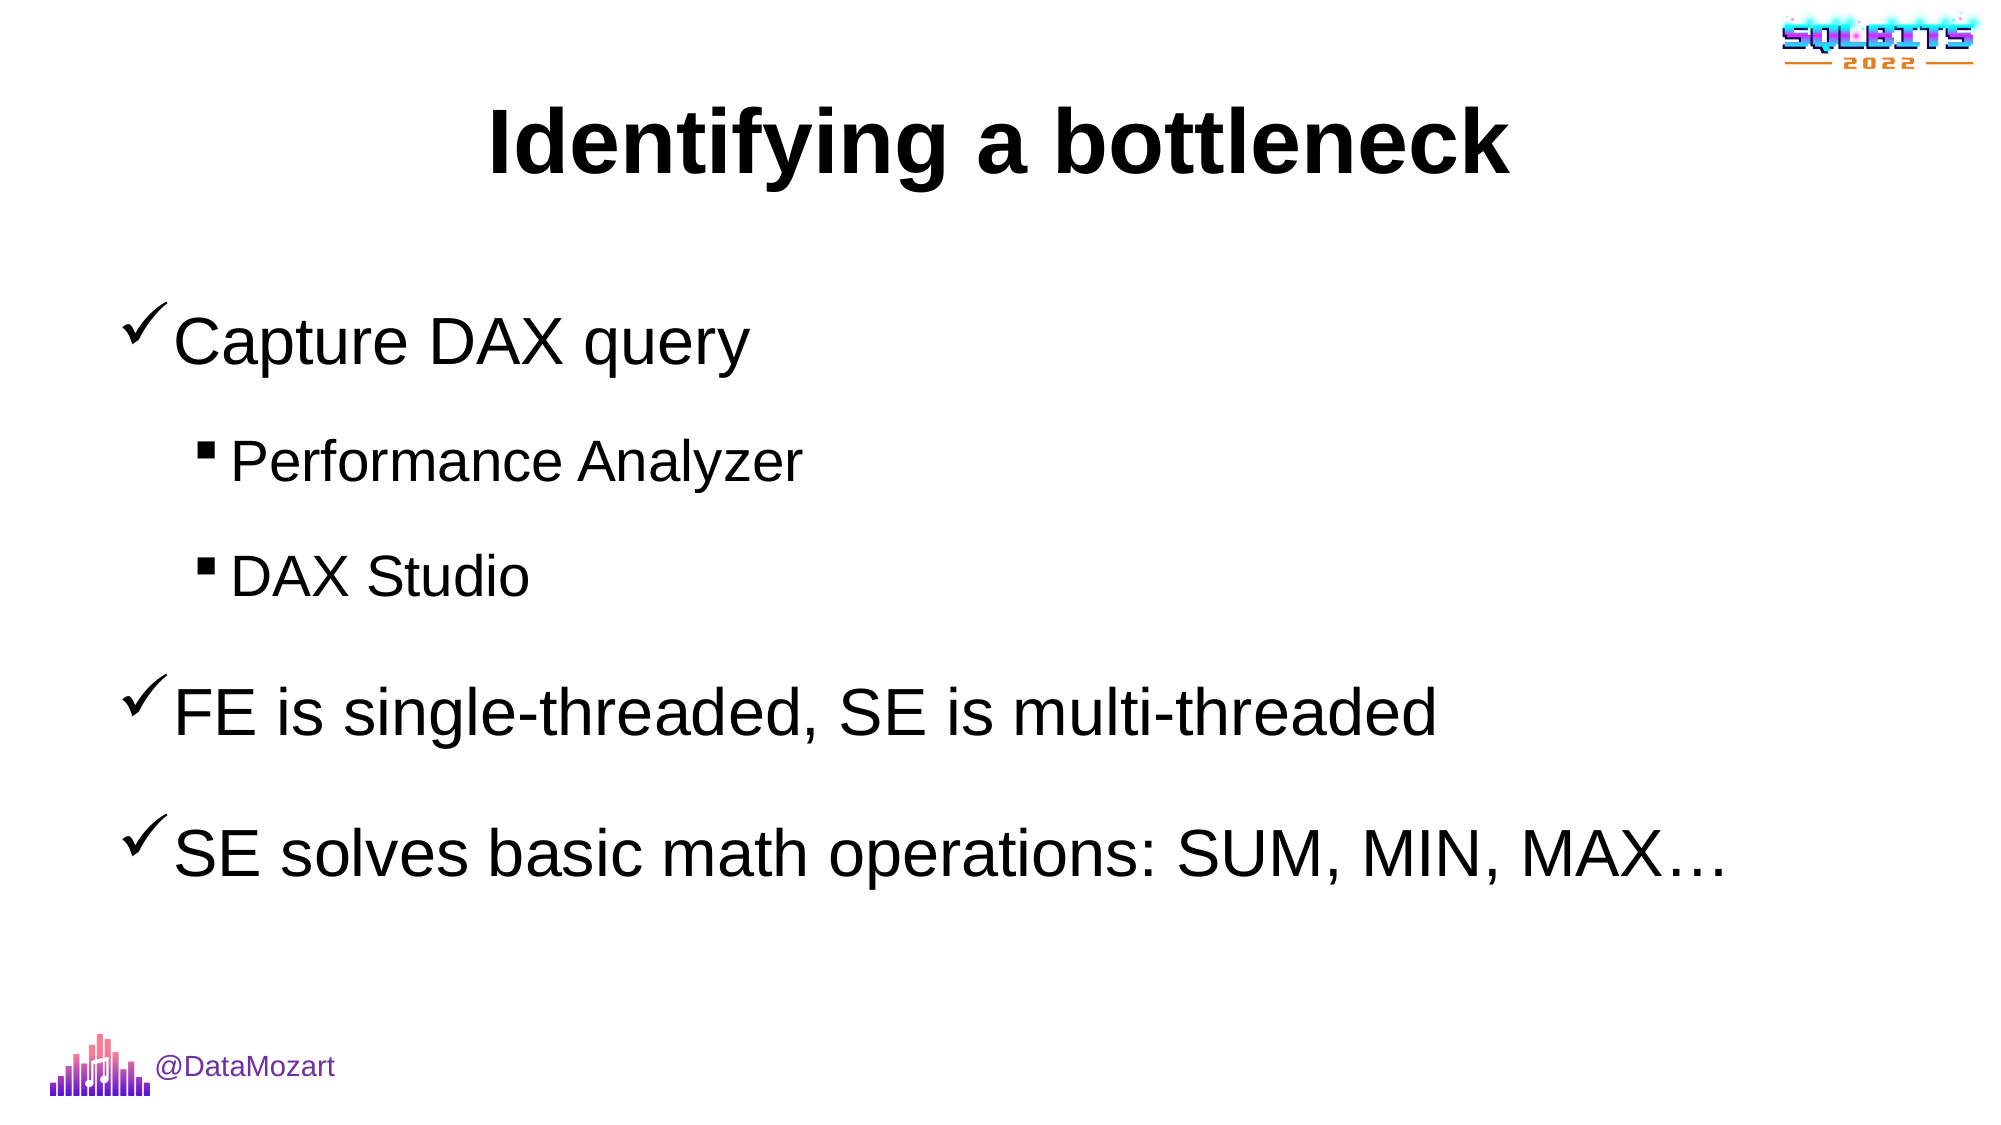

Identifying a bottleneck
Capture DAX query
Performance Analyzer
DAX Studio
FE is single-threaded, SE is multi-threaded
SE solves basic math operations: SUM, MIN, MAX…